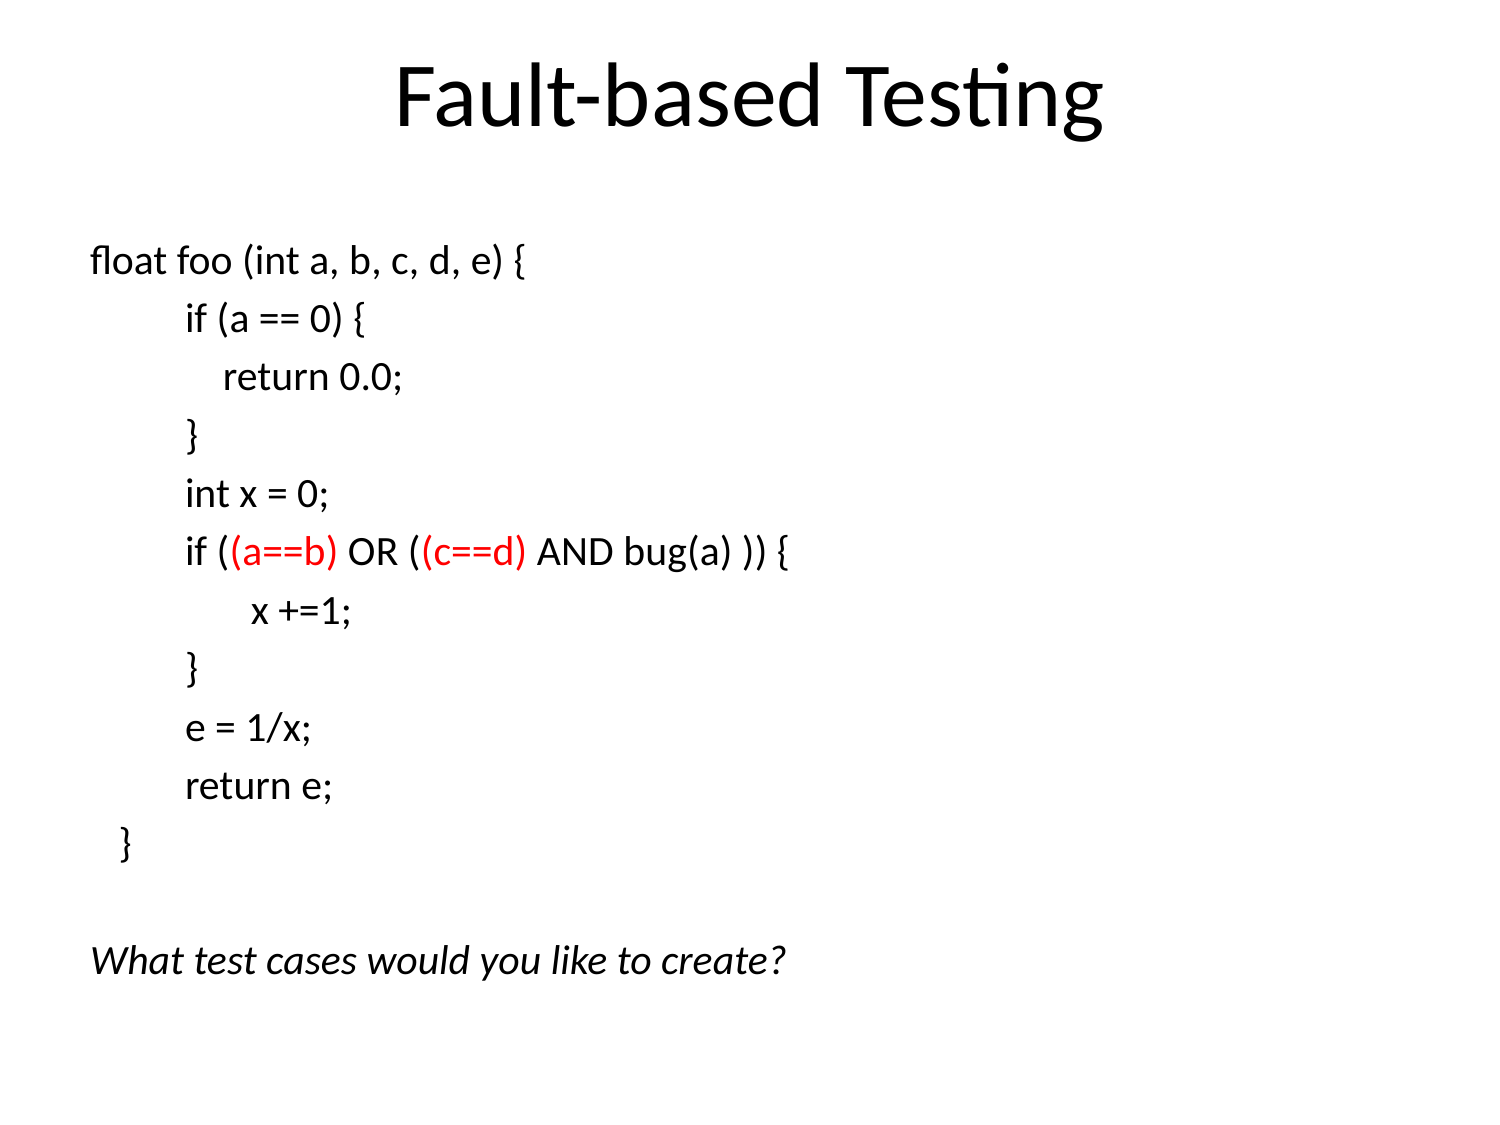

# Fault-based Testing
float foo (int a, b, c, d, e) {
          if (a == 0) {
              return 0.0;
          }
          int x = 0;
          if ((a==b) OR ((c==d) AND bug(a) )) {
	           x +=1;
          }
          e = 1/x;
          return e;
   }

What test cases would you like to create?